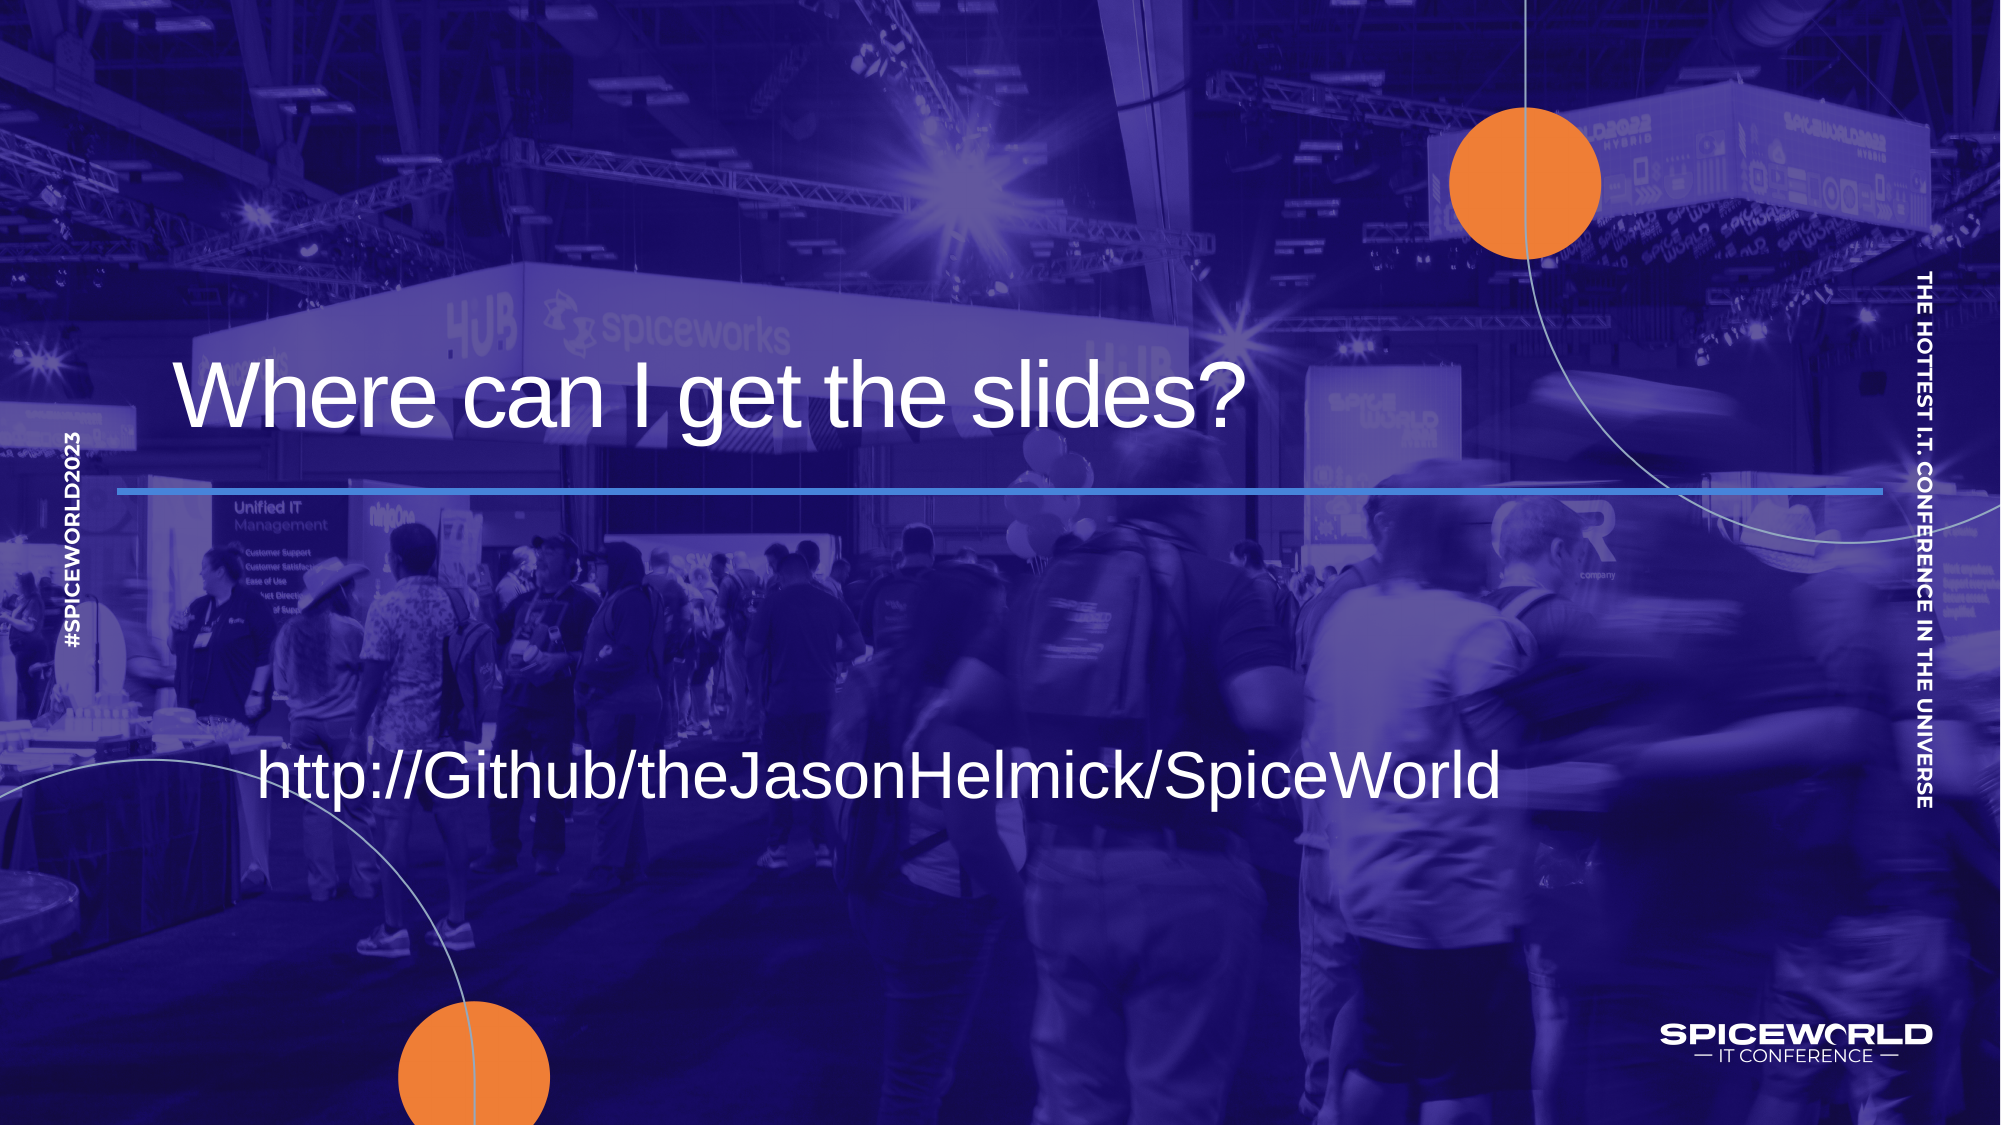

# Where can I get the slides?
http://Github/theJasonHelmick/SpiceWorld